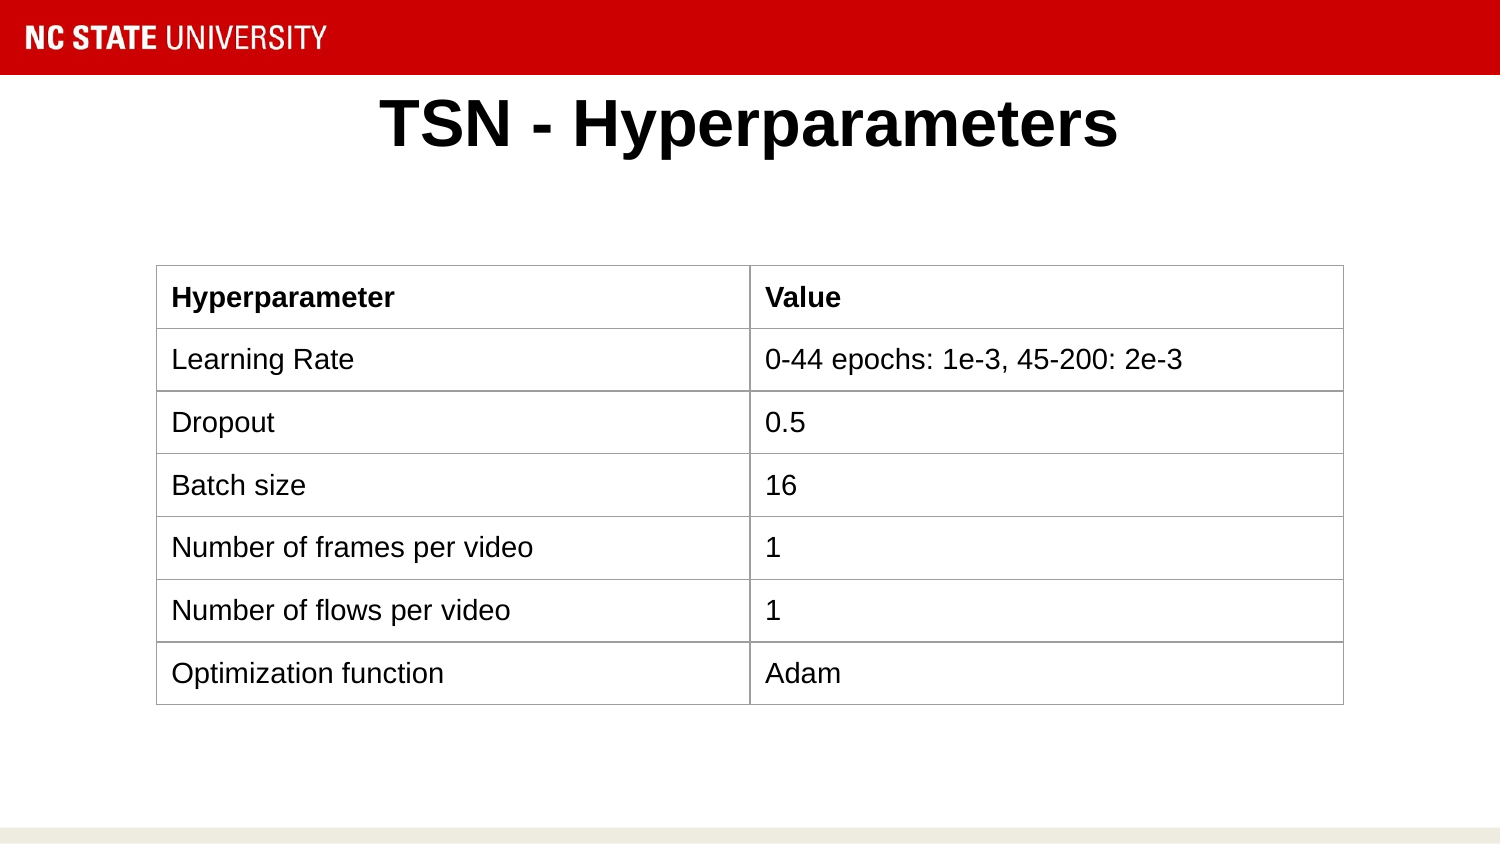

# TSN - Hyperparameters
| Hyperparameter | Value |
| --- | --- |
| Learning Rate | 0-44 epochs: 1e-3, 45-200: 2e-3 |
| Dropout | 0.5 |
| Batch size | 16 |
| Number of frames per video | 1 |
| Number of flows per video | 1 |
| Optimization function | Adam |